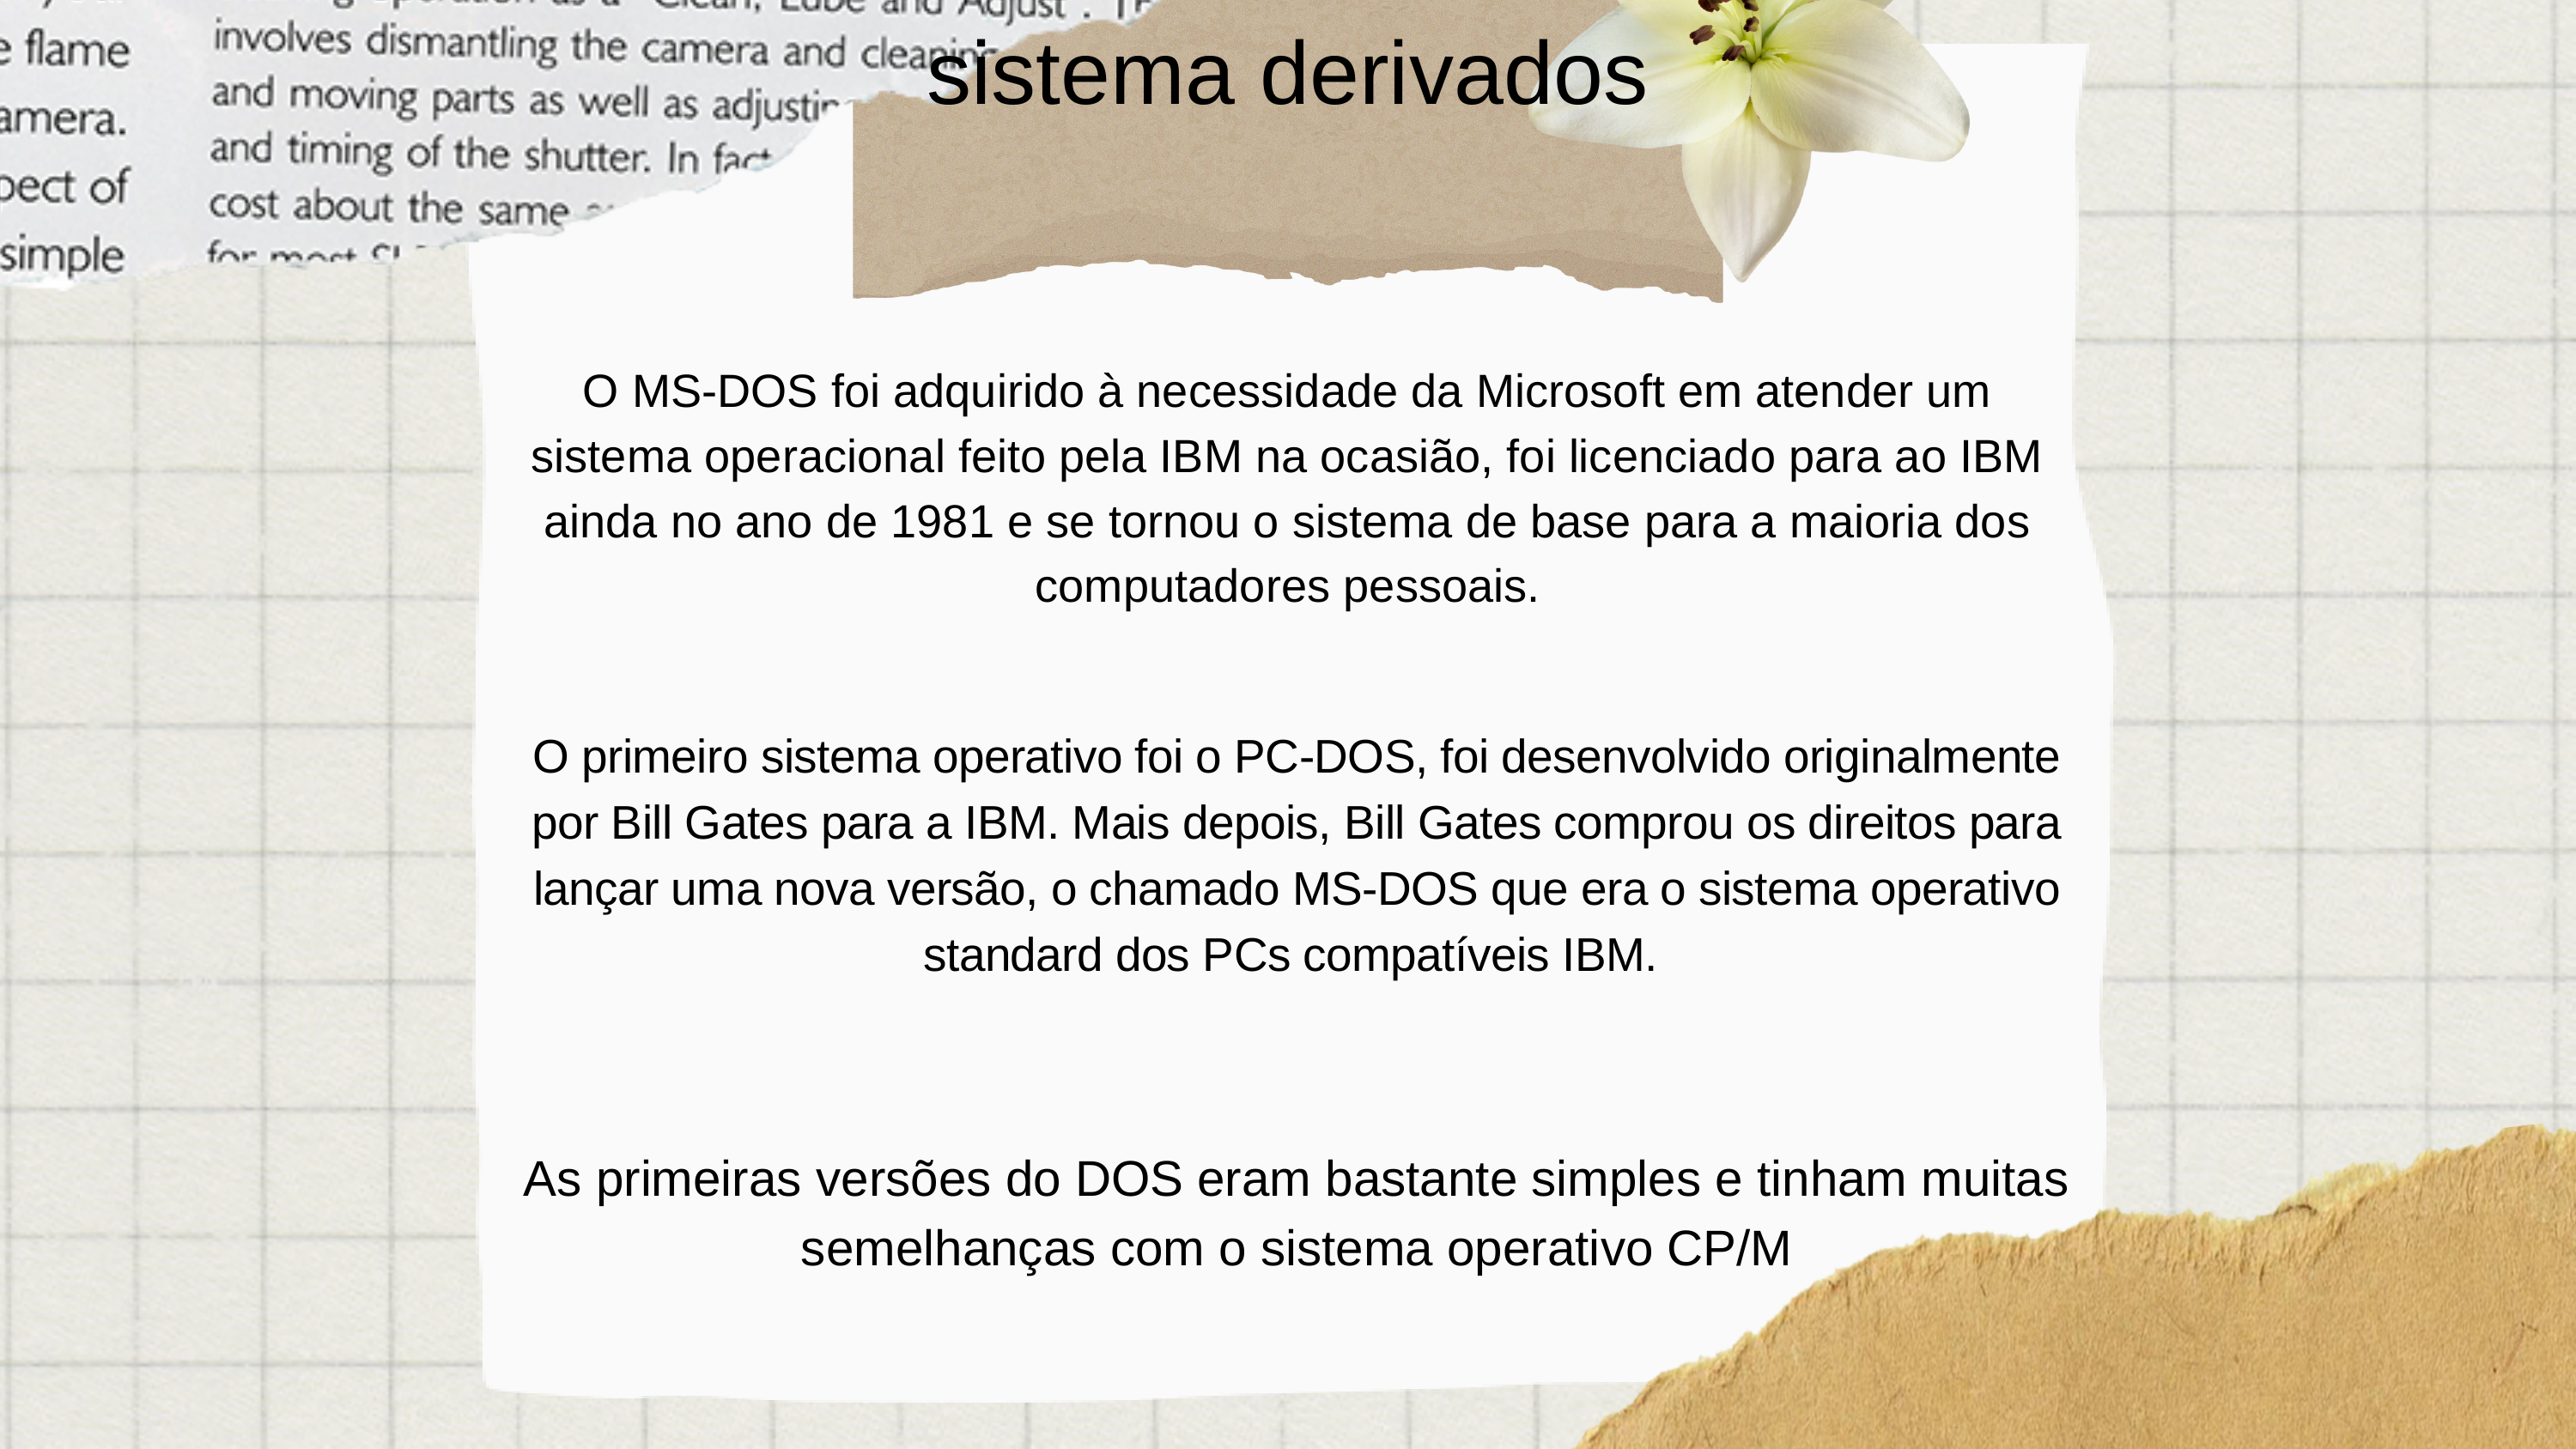

sistema derivados
O MS-DOS foi adquirido à necessidade da Microsoft em atender um sistema operacional feito pela IBM na ocasião, foi licenciado para ao IBM ainda no ano de 1981 e se tornou o sistema de base para a maioria dos computadores pessoais.
O primeiro sistema operativo foi o PC-DOS, foi desenvolvido originalmente por Bill Gates para a IBM. Mais depois, Bill Gates comprou os direitos para lançar uma nova versão, o chamado MS-DOS que era o sistema operativo standard dos PCs compatíveis IBM.
As primeiras versões do DOS eram bastante simples e tinham muitas semelhanças com o sistema operativo CP/M